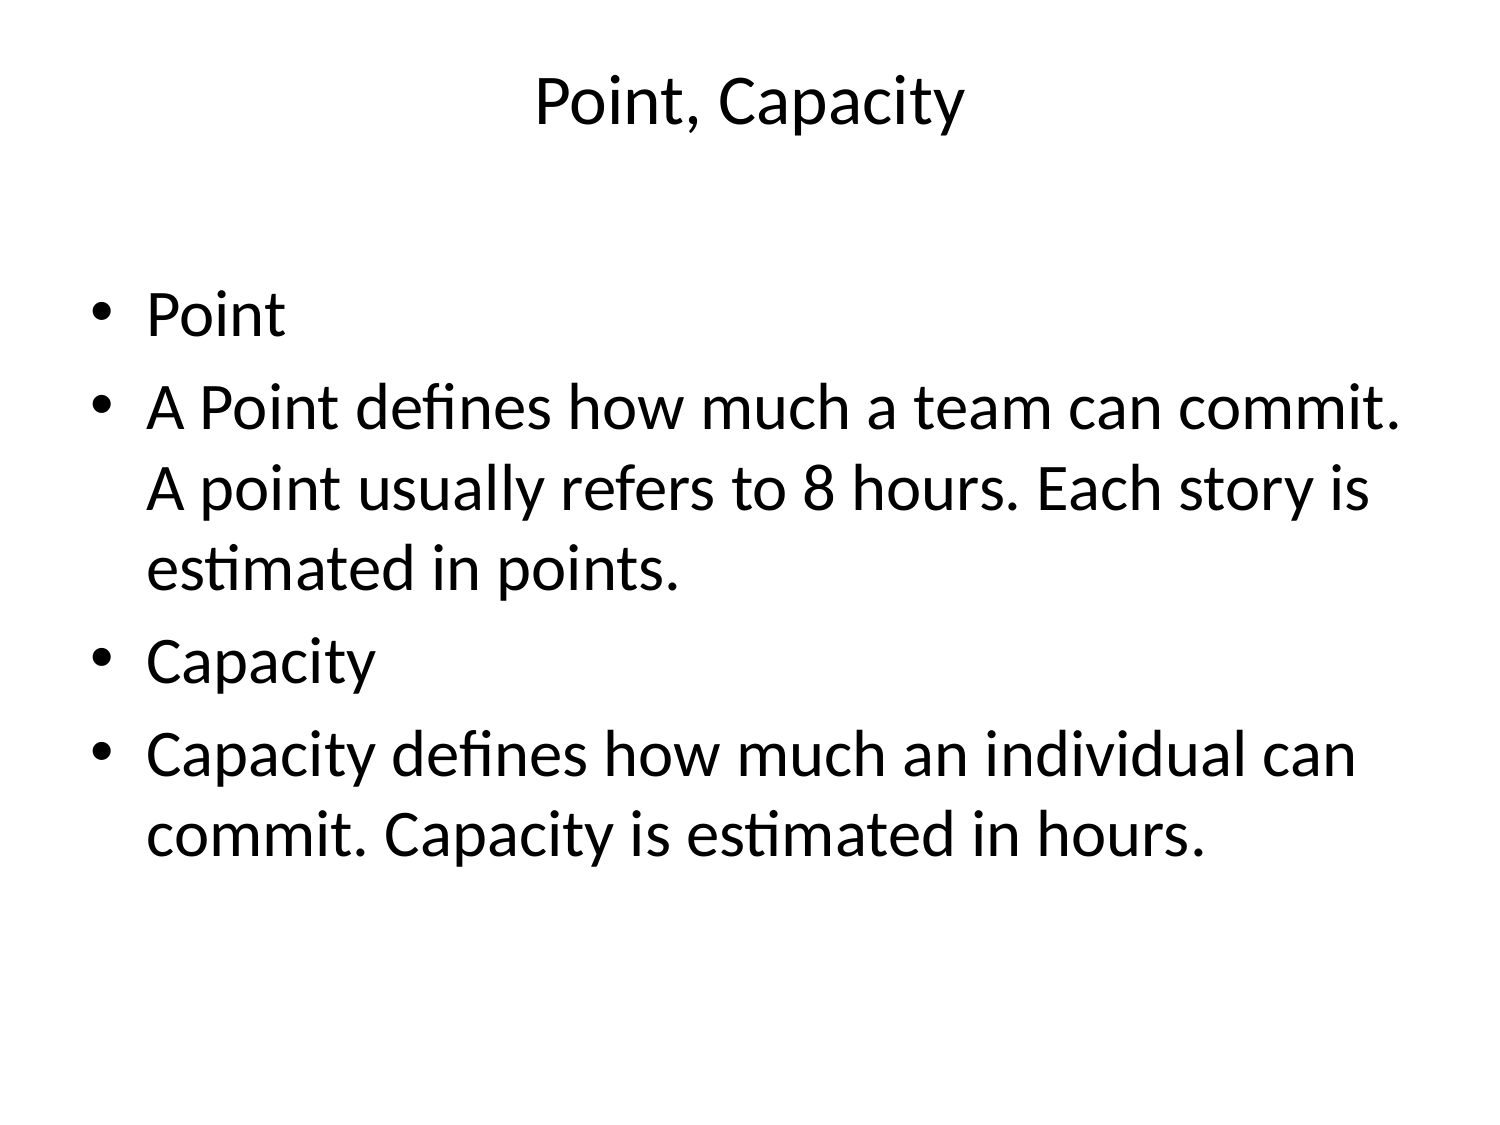

# Point, Capacity
Point
A Point defines how much a team can commit. A point usually refers to 8 hours. Each story is estimated in points.
Capacity
Capacity defines how much an individual can commit. Capacity is estimated in hours.